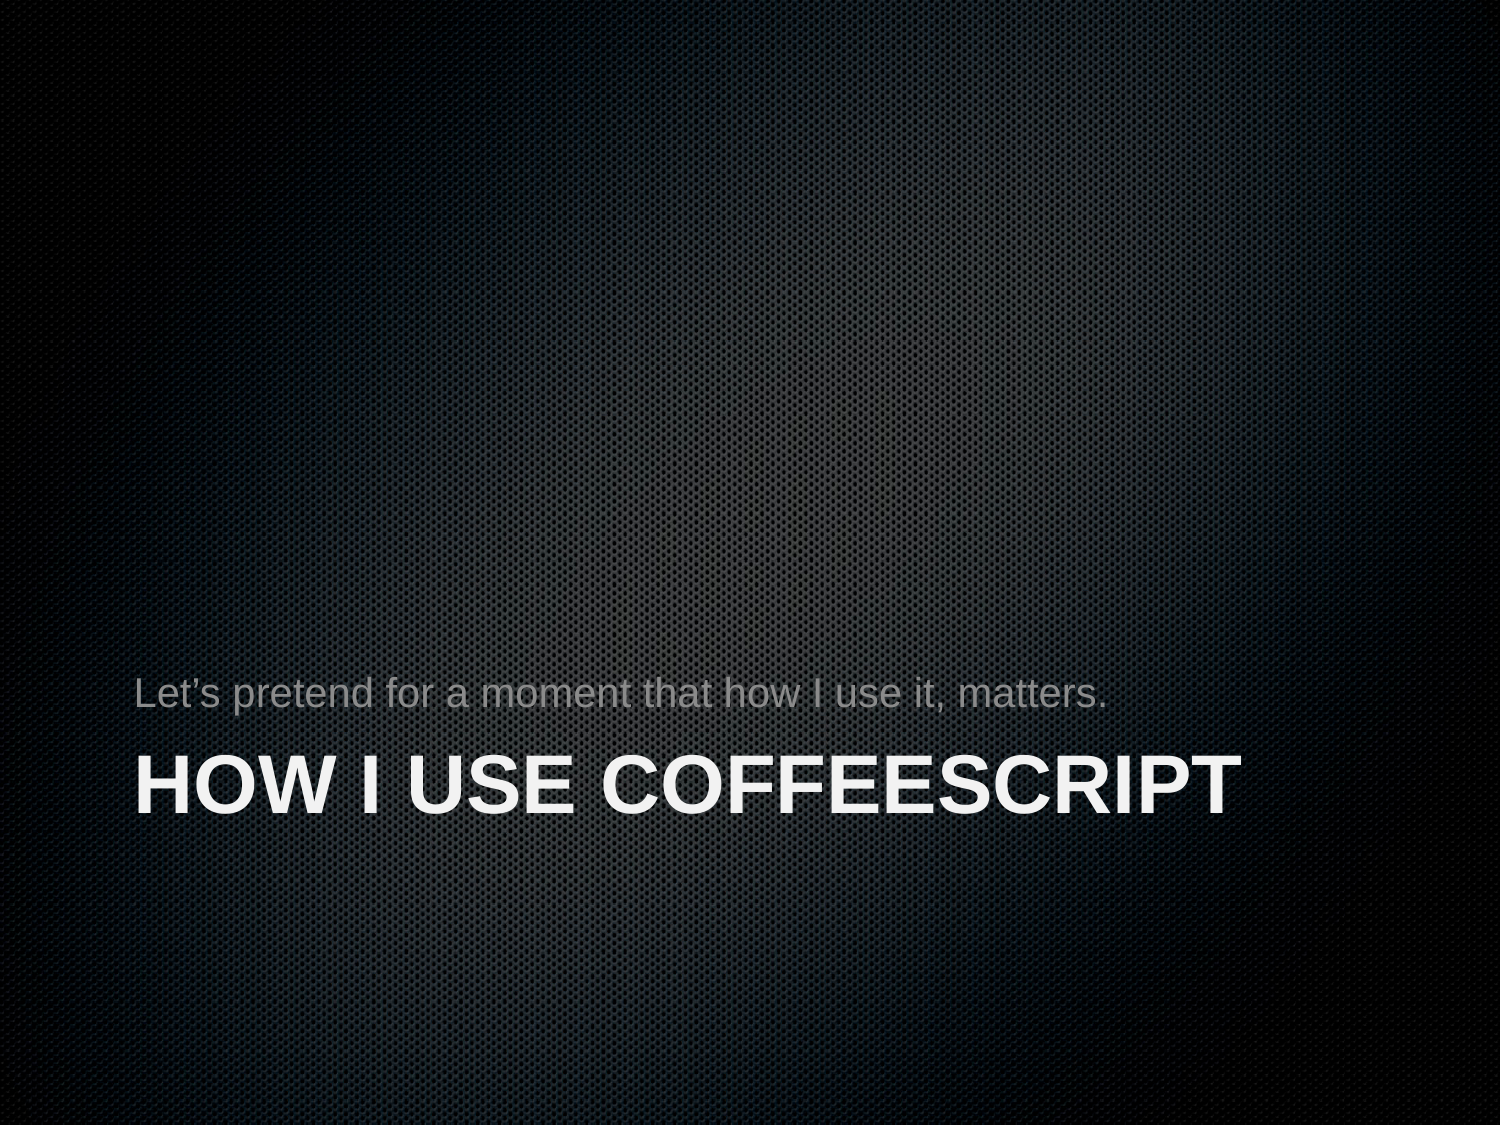

Let’s pretend for a moment that how I use it, matters.
# How I Use CoffeeScript